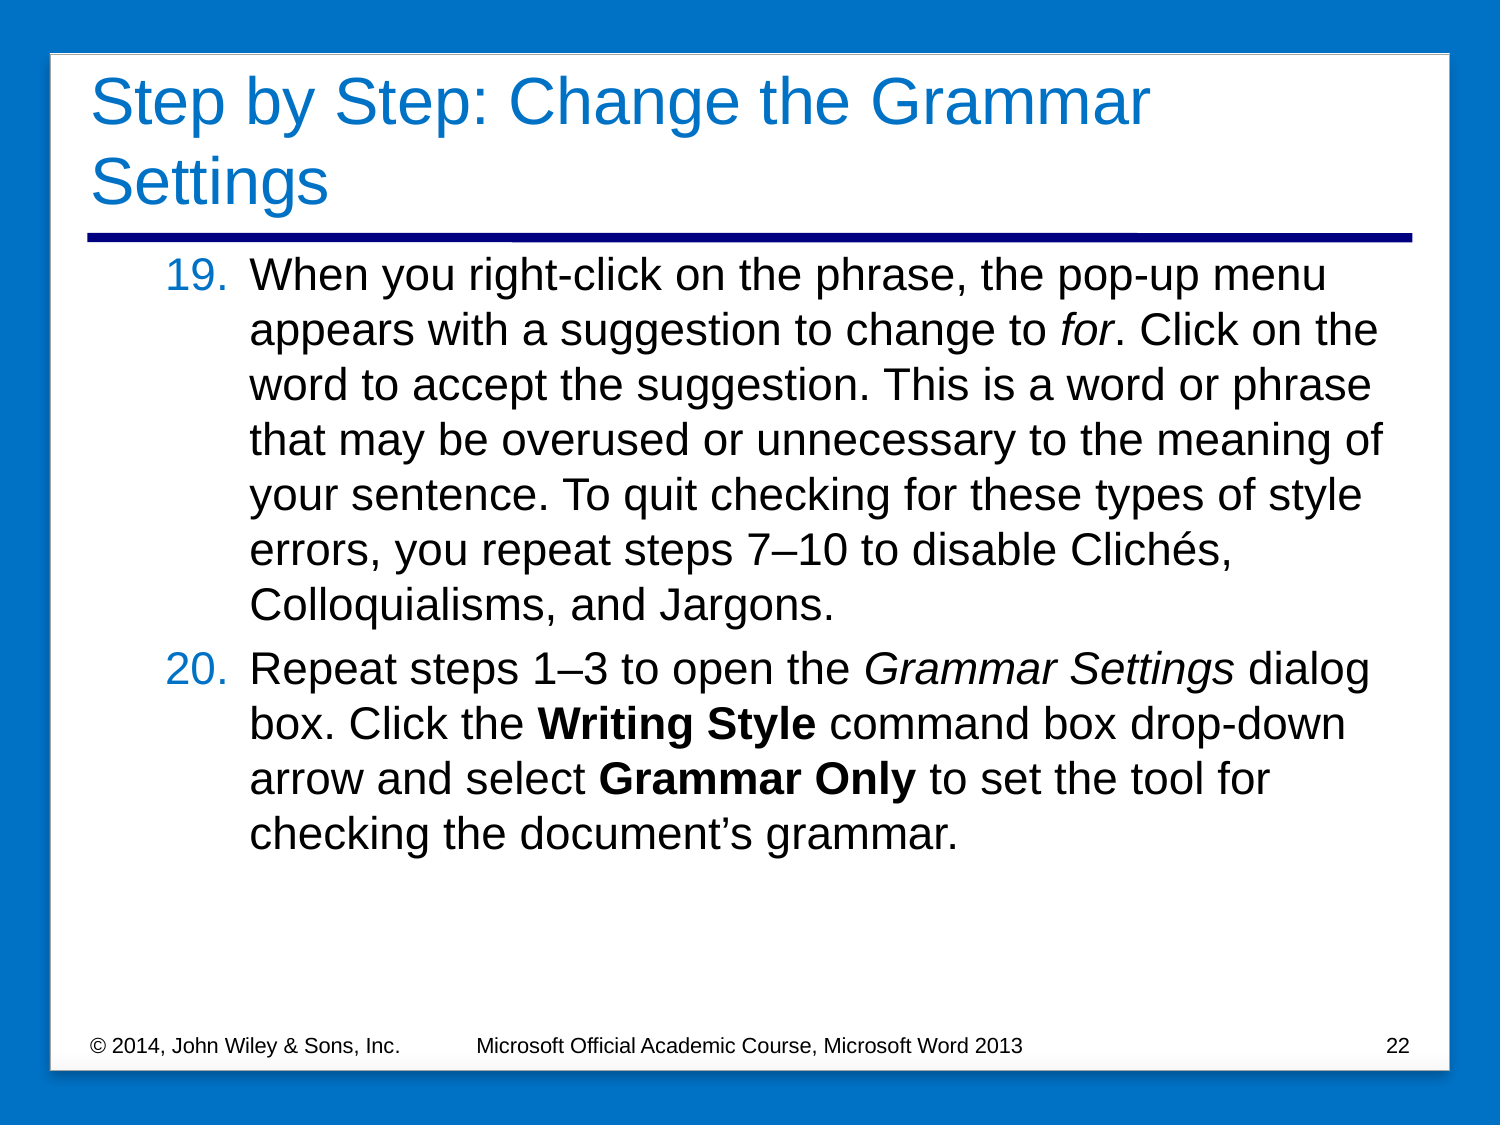

# Step by Step: Change the Grammar Settings
When you right-click on the phrase, the pop-up menu appears with a suggestion to change to for. Click on the word to accept the suggestion. This is a word or phrase that may be overused or unnecessary to the meaning of your sentence. To quit checking for these types of style errors, you repeat steps 7–10 to disable Clichés, Colloquialisms, and Jargons.
Repeat steps 1–3 to open the Grammar Settings dialog box. Click the Writing Style command box drop-down arrow and select Grammar Only to set the tool for checking the document’s grammar.

© 2014, John Wiley & Sons, Inc.
Microsoft Official Academic Course, Microsoft Word 2013
22